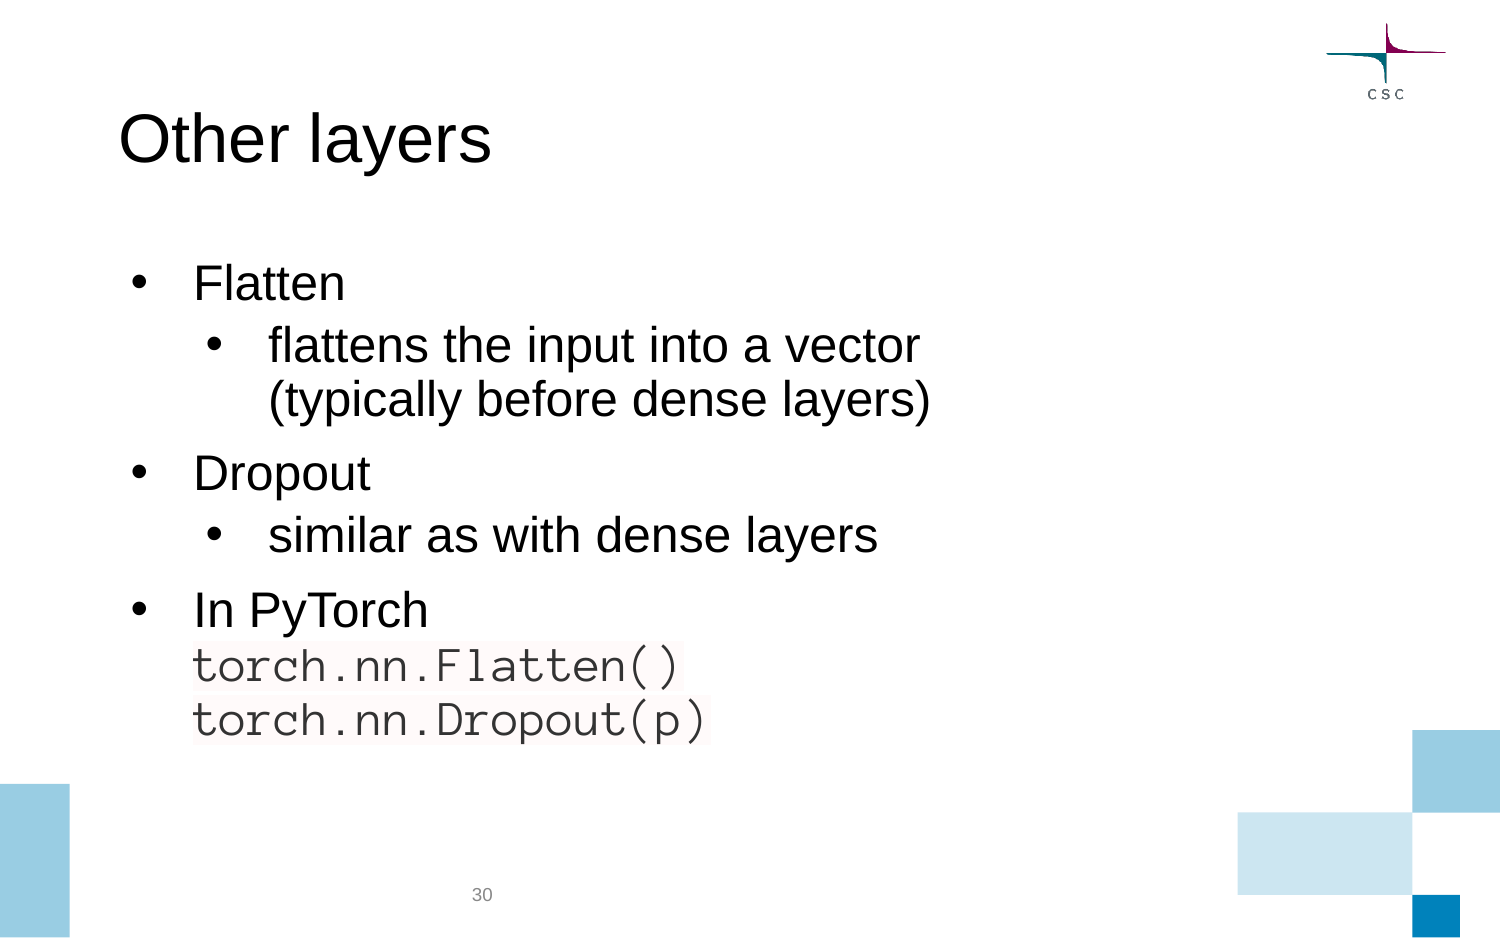

# Other layers
Flatten
flattens the input into a vector
(typically before dense layers)
Dropout
similar as with dense layers
In PyTorch
torch.nn.Flatten()
torch.nn.Dropout(p)
30